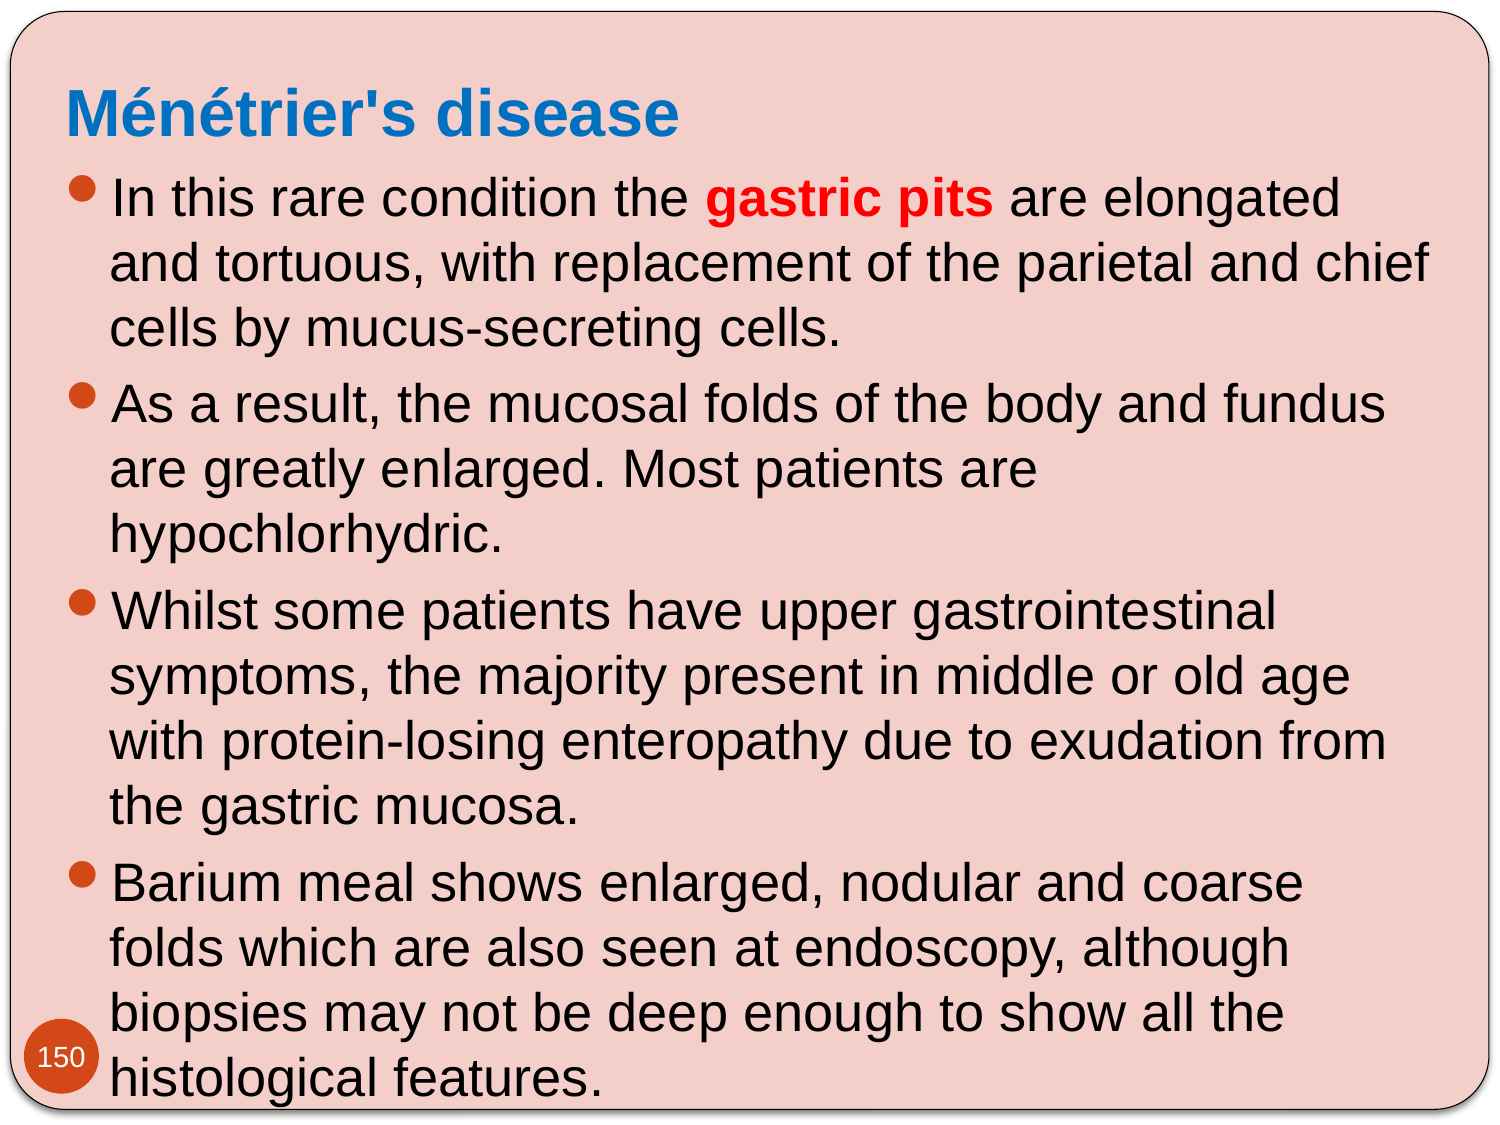

Ménétrier's disease
In this rare condition the gastric pits are elongated and tortuous, with replacement of the parietal and chief cells by mucus-secreting cells.
As a result, the mucosal folds of the body and fundus are greatly enlarged. Most patients are hypochlorhydric.
Whilst some patients have upper gastrointestinal symptoms, the majority present in middle or old age with protein-losing enteropathy due to exudation from the gastric mucosa.
Barium meal shows enlarged, nodular and coarse folds which are also seen at endoscopy, although biopsies may not be deep enough to show all the histological features.
Treatment with antisecretory drugs may reduce protein loss but unresponsive patients require partial gastrectomy.
150